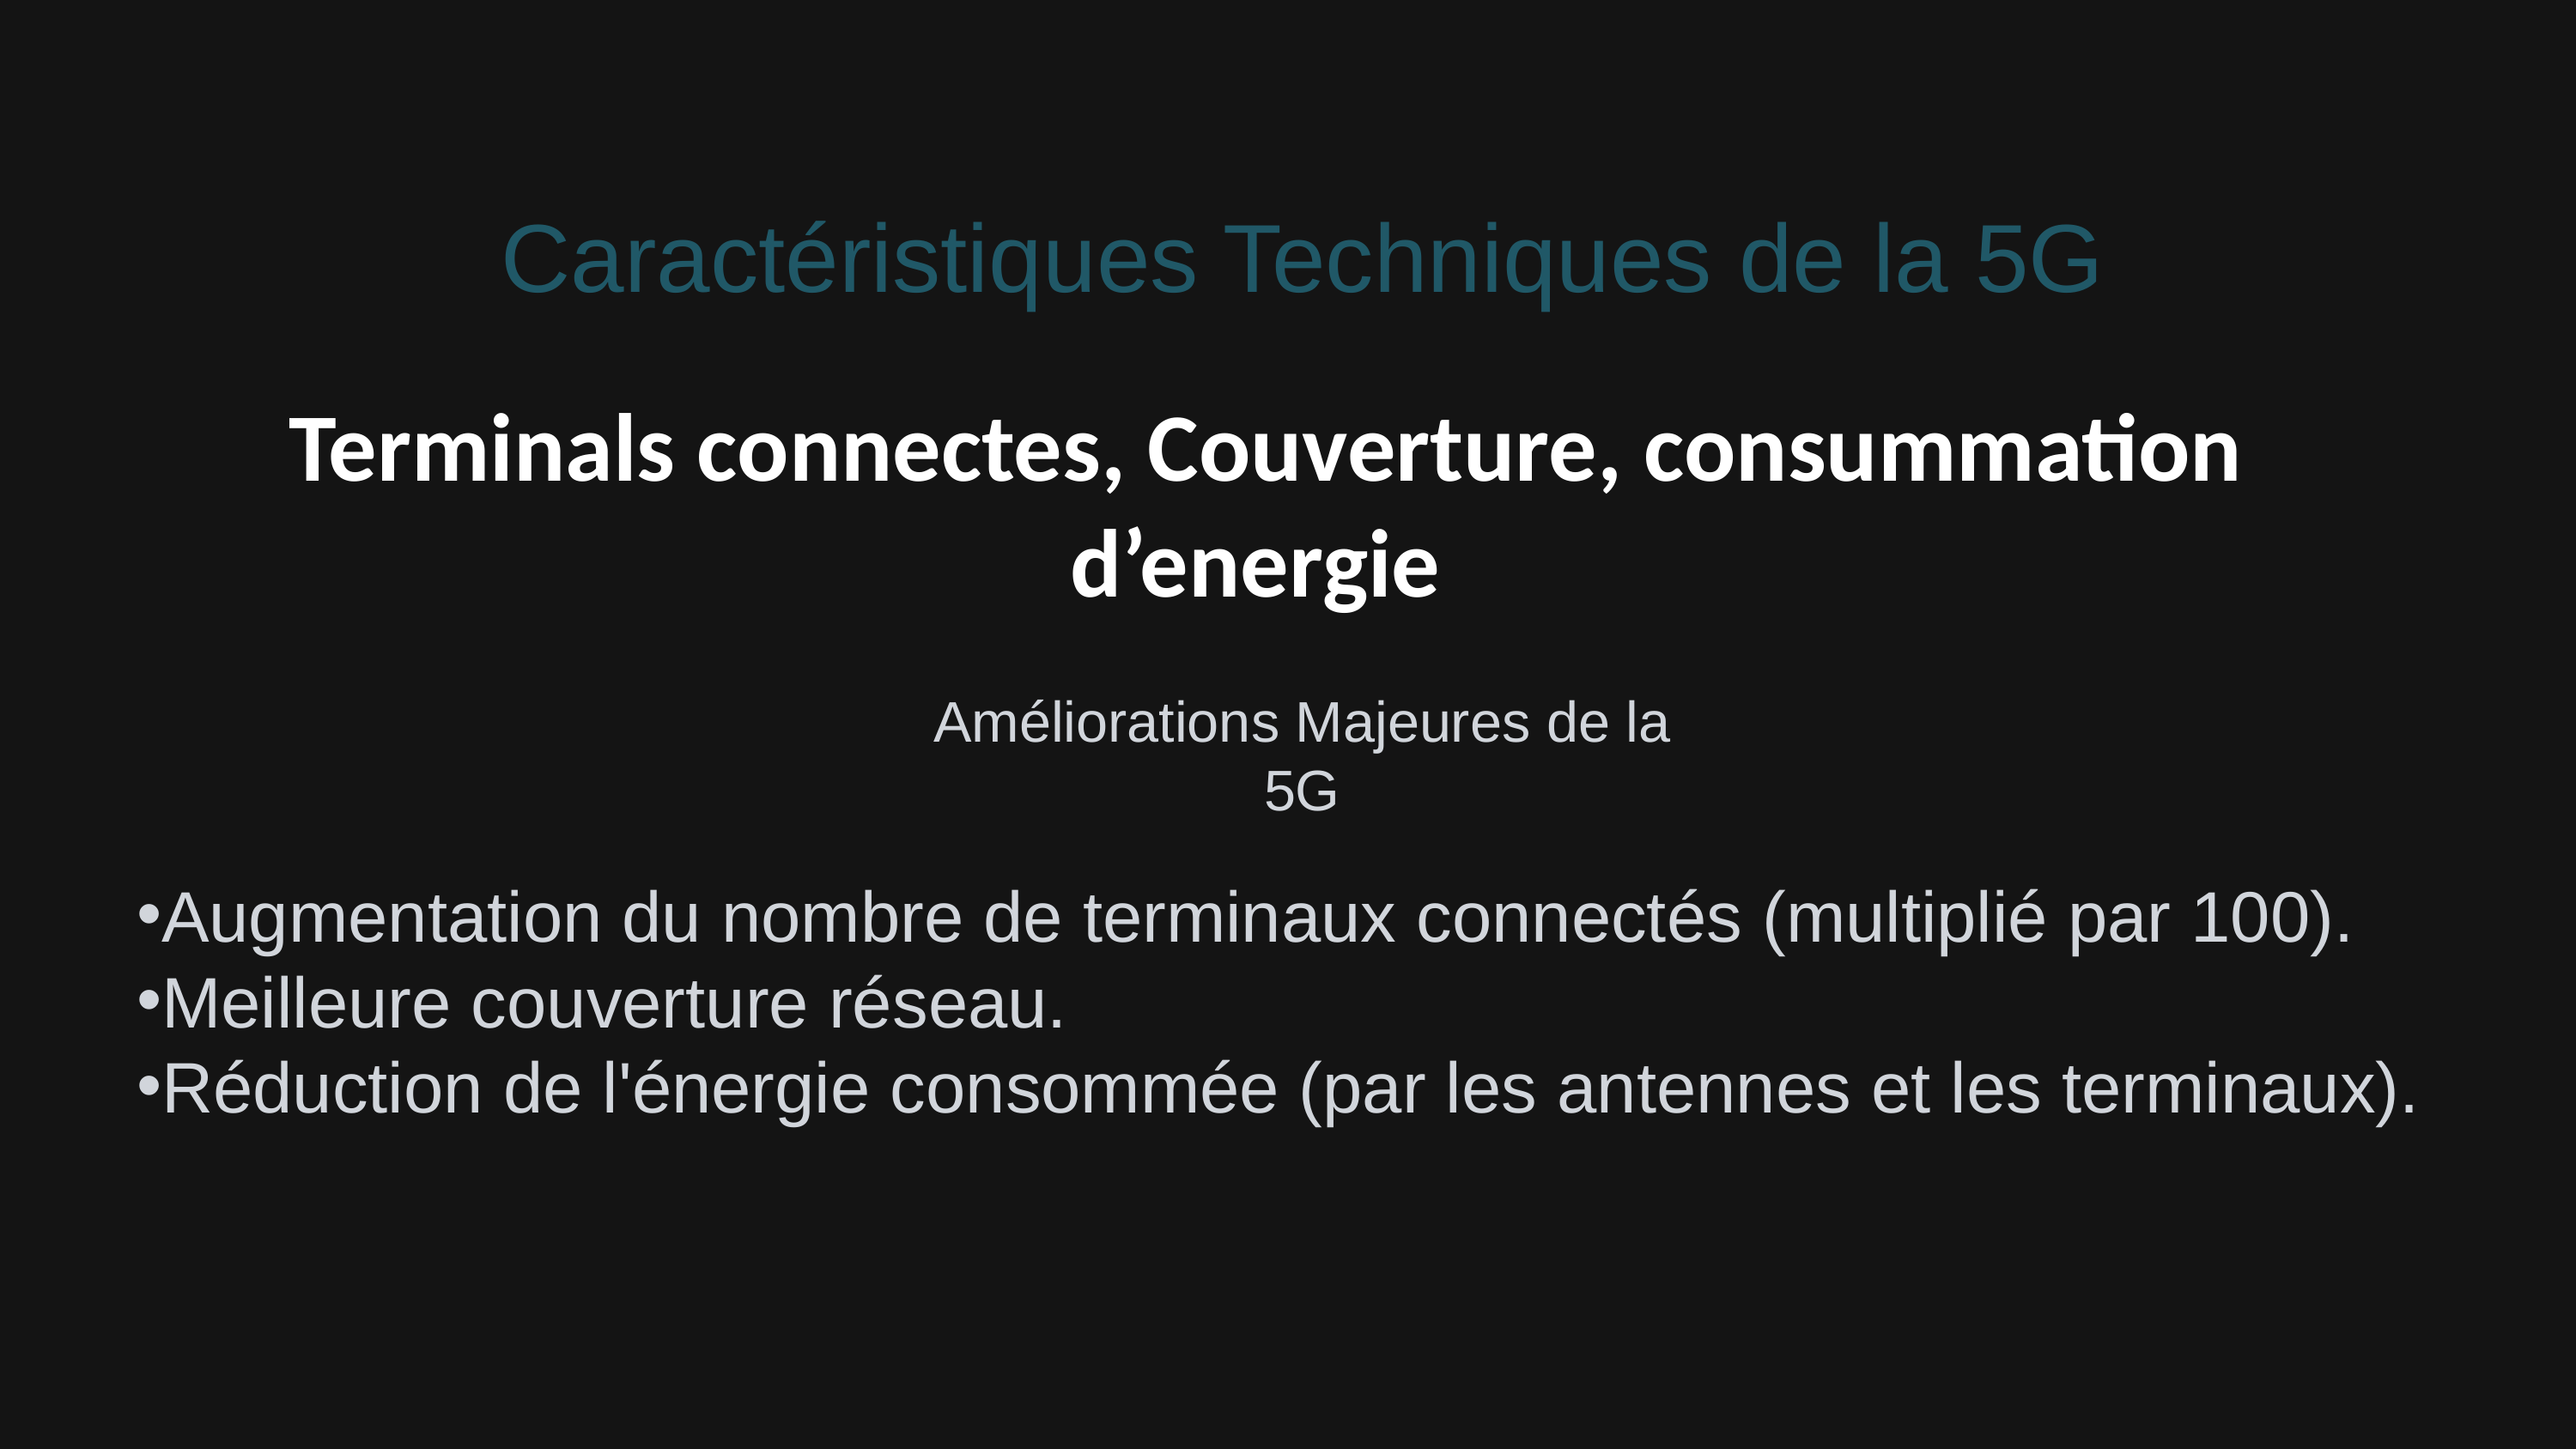

Caractéristiques Techniques de la 5G
Terminals connectes, Couverture, consummation d’energie
Améliorations Majeures de la 5G
Augmentation du nombre de terminaux connectés (multiplié par 100).
Meilleure couverture réseau.
Réduction de l'énergie consommée (par les antennes et les terminaux).